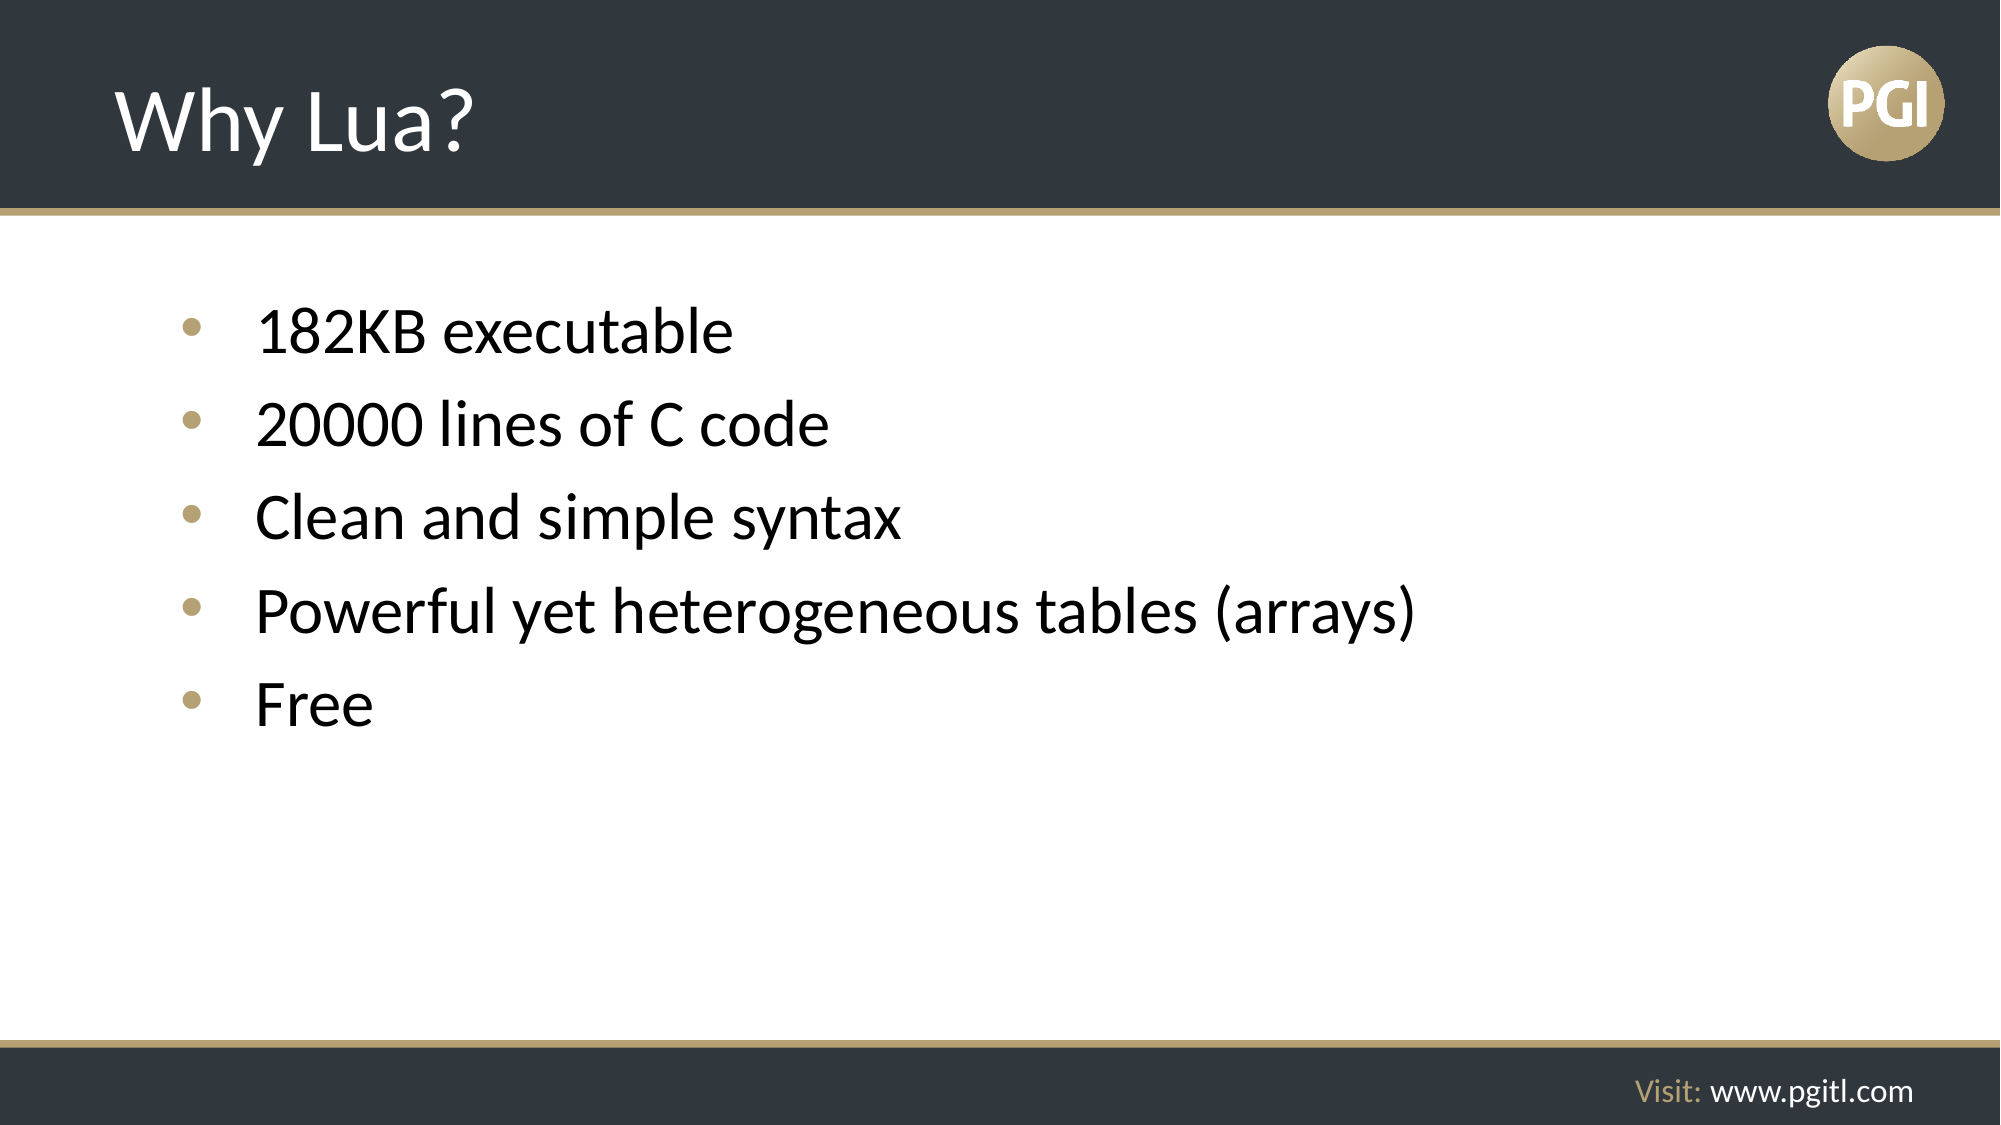

# Why Lua?
182KB executable
20000 lines of C code
Clean and simple syntax
Powerful yet heterogeneous tables (arrays)
Free